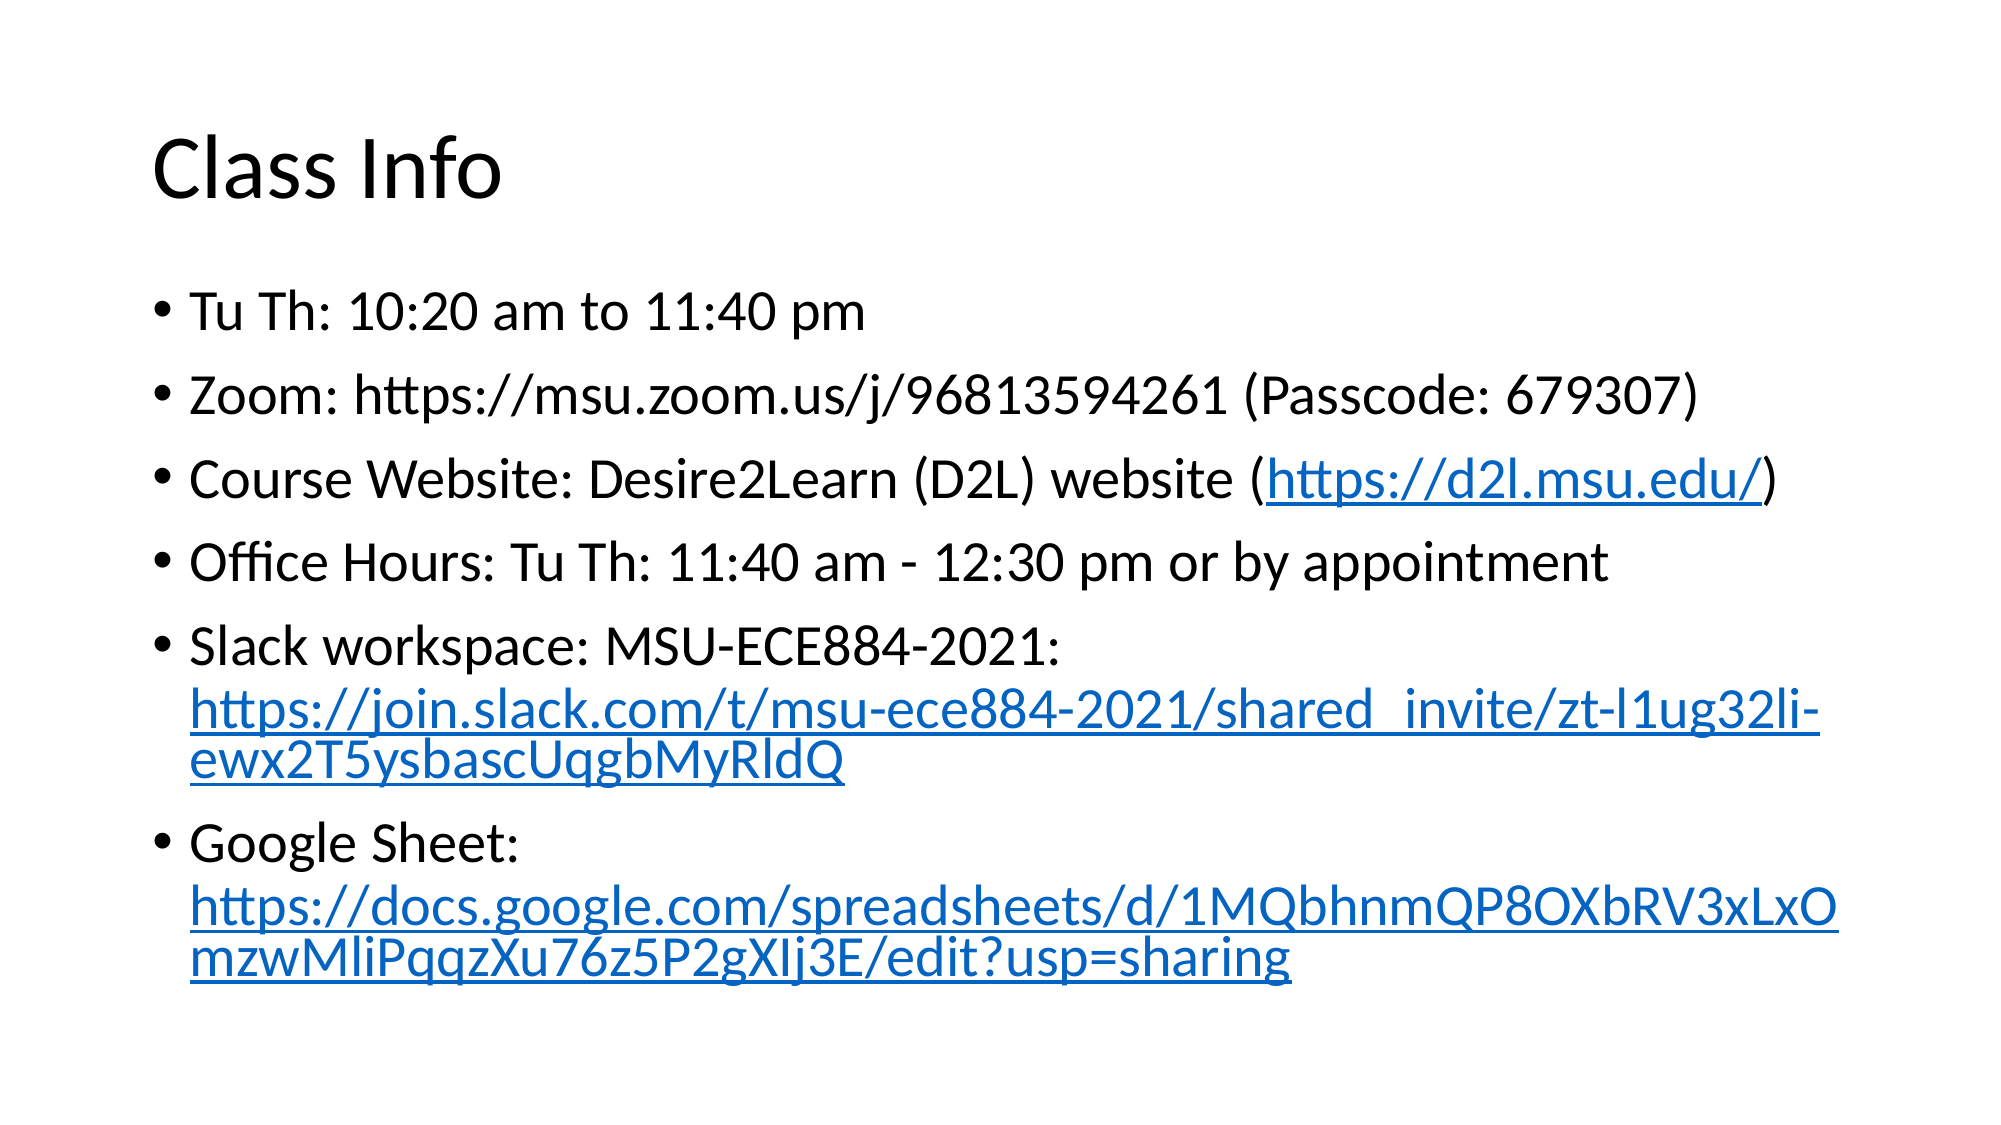

# Class Info
Tu Th: 10:20 am to 11:40 pm
Zoom: https://msu.zoom.us/j/96813594261 (Passcode: 679307)
Course Website: Desire2Learn (D2L) website (https://d2l.msu.edu/)
Office Hours: Tu Th: 11:40 am - 12:30 pm or by appointment
Slack workspace: MSU-ECE884-2021: https://join.slack.com/t/msu-ece884-2021/shared_invite/zt-l1ug32li-ewx2T5ysbascUqgbMyRldQ
Google Sheet: https://docs.google.com/spreadsheets/d/1MQbhnmQP8OXbRV3xLxOmzwMliPqqzXu76z5P2gXIj3E/edit?usp=sharing